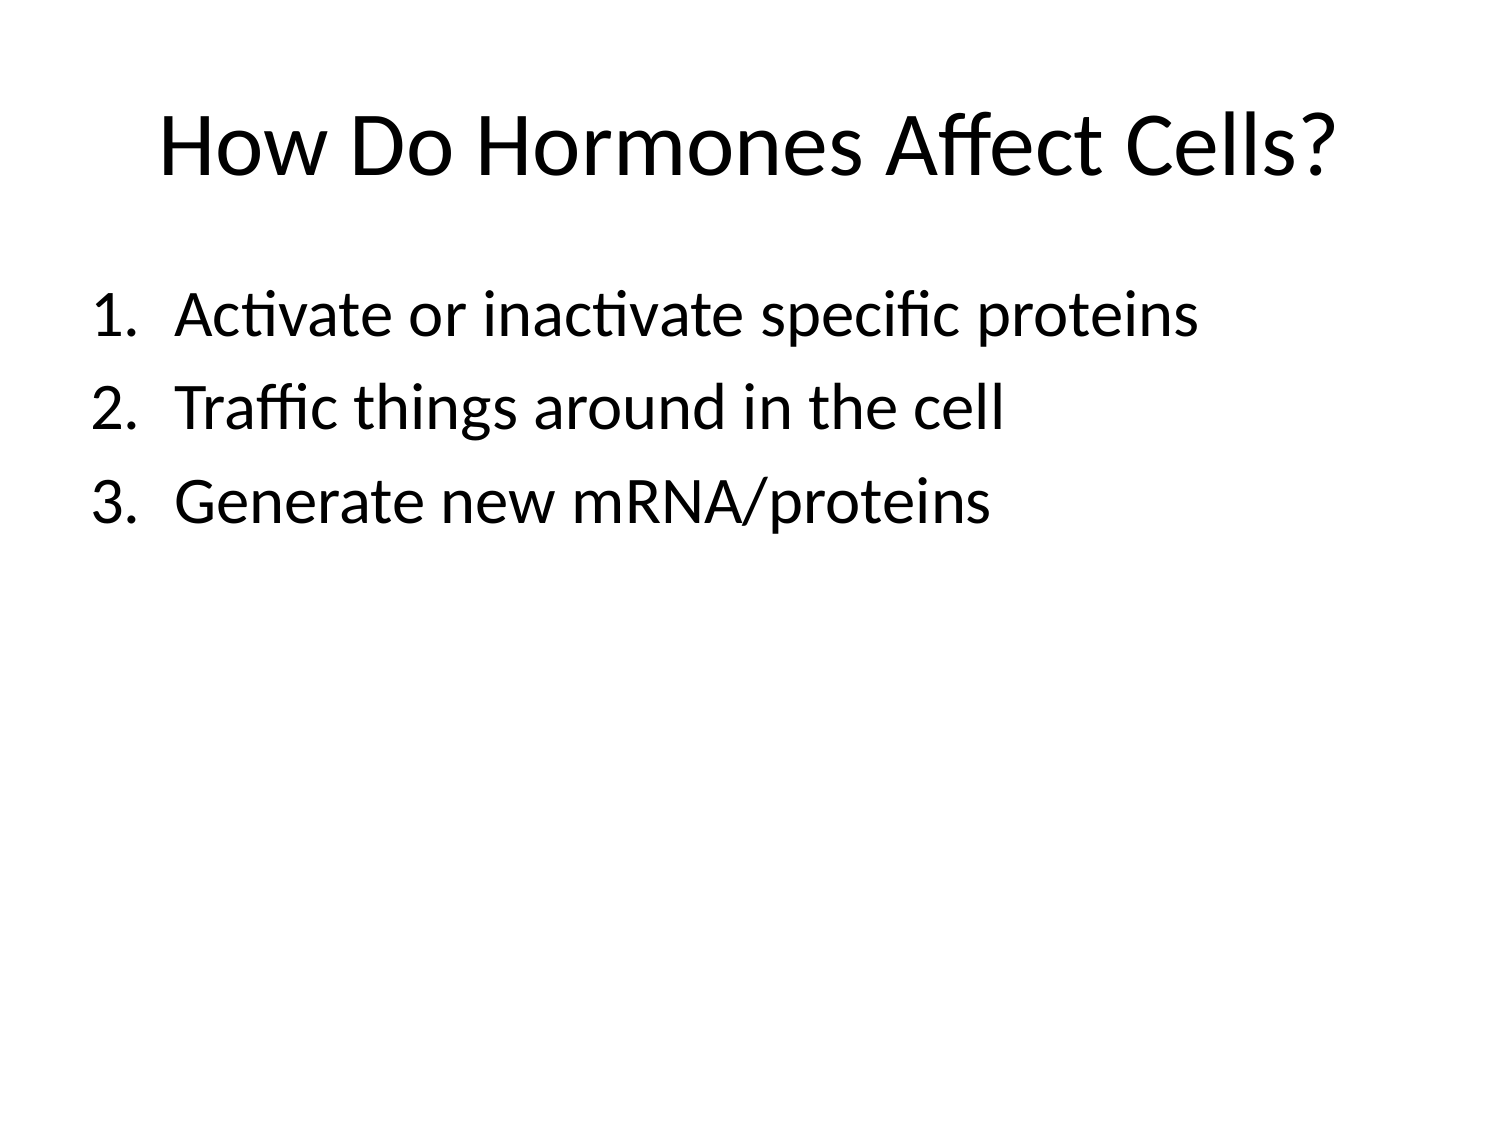

# How Do Hormones Affect Cells?
Activate or inactivate specific proteins
Traffic things around in the cell
Generate new mRNA/proteins